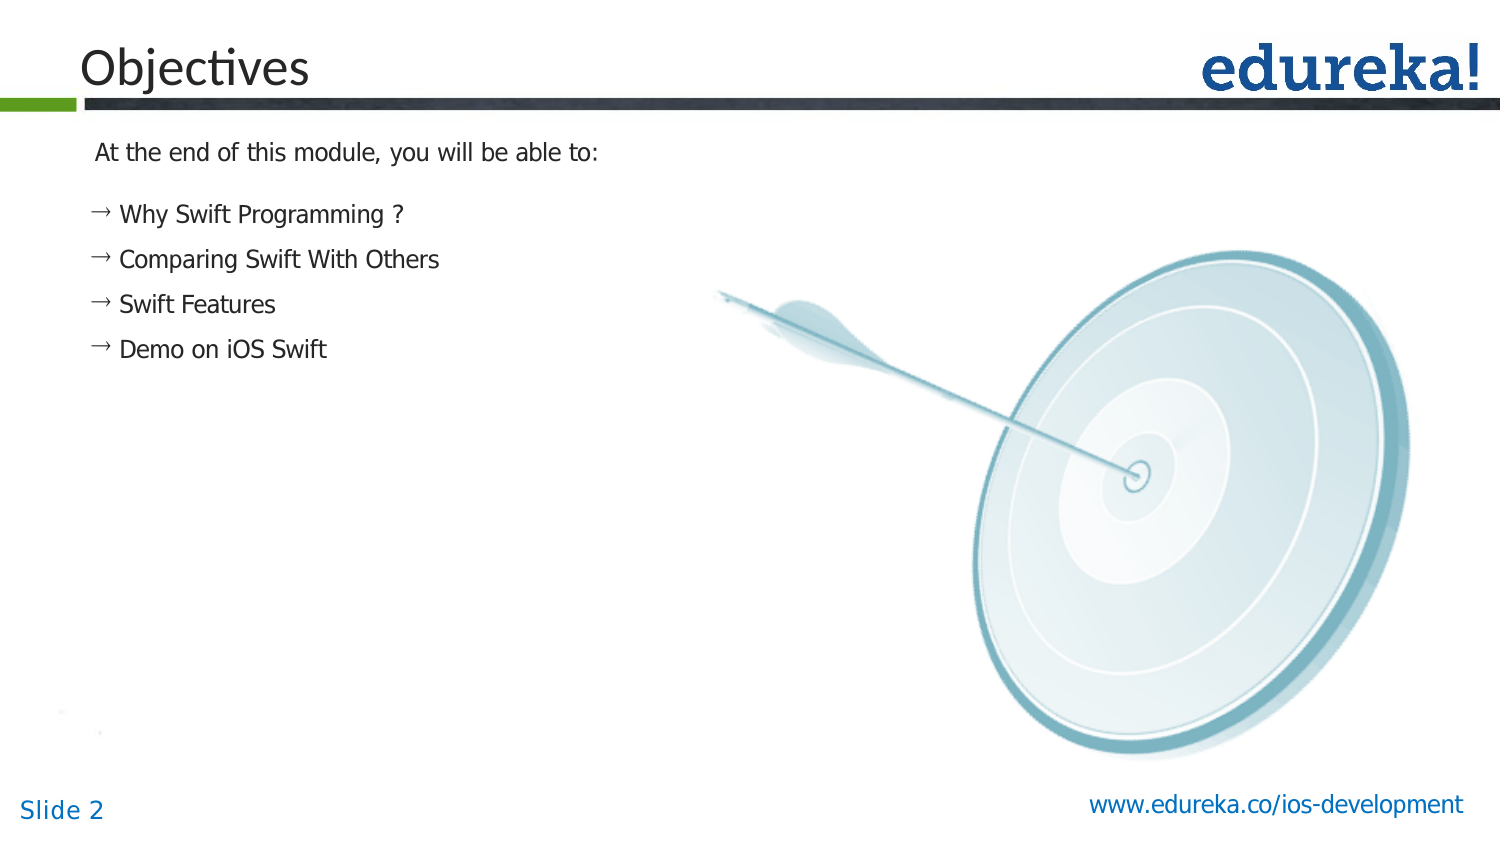

Objectives
At the end of this module, you will be able to:
Why Swift Programming ?
Comparing Swift With Others
Swift Features
Demo on iOS Swift